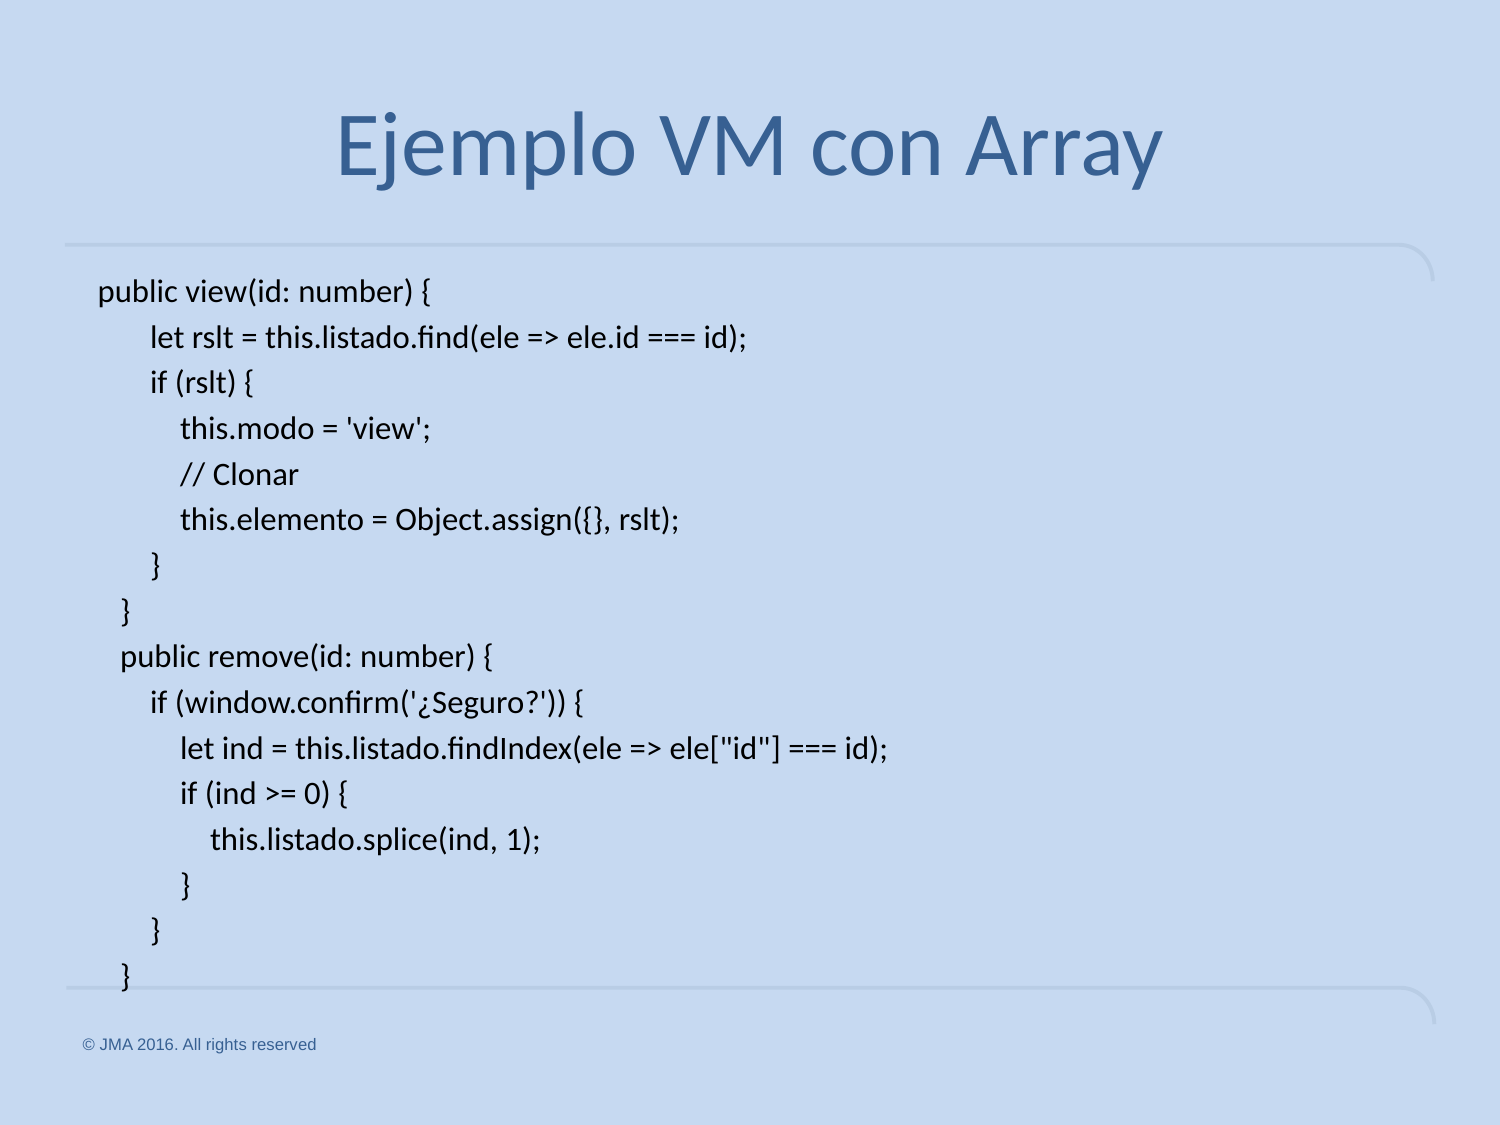

# Ejemplo VM con Array
 public view(id: number) {
        let rslt = this.listado.find(ele => ele.id === id);
        if (rslt) {
            this.modo = 'view';
            // Clonar
            this.elemento = Object.assign({}, rslt);
        }
    }
    public remove(id: number) {
        if (window.confirm('¿Seguro?')) {
            let ind = this.listado.findIndex(ele => ele["id"] === id);
            if (ind >= 0) {
                this.listado.splice(ind, 1);
            }
        }
    }